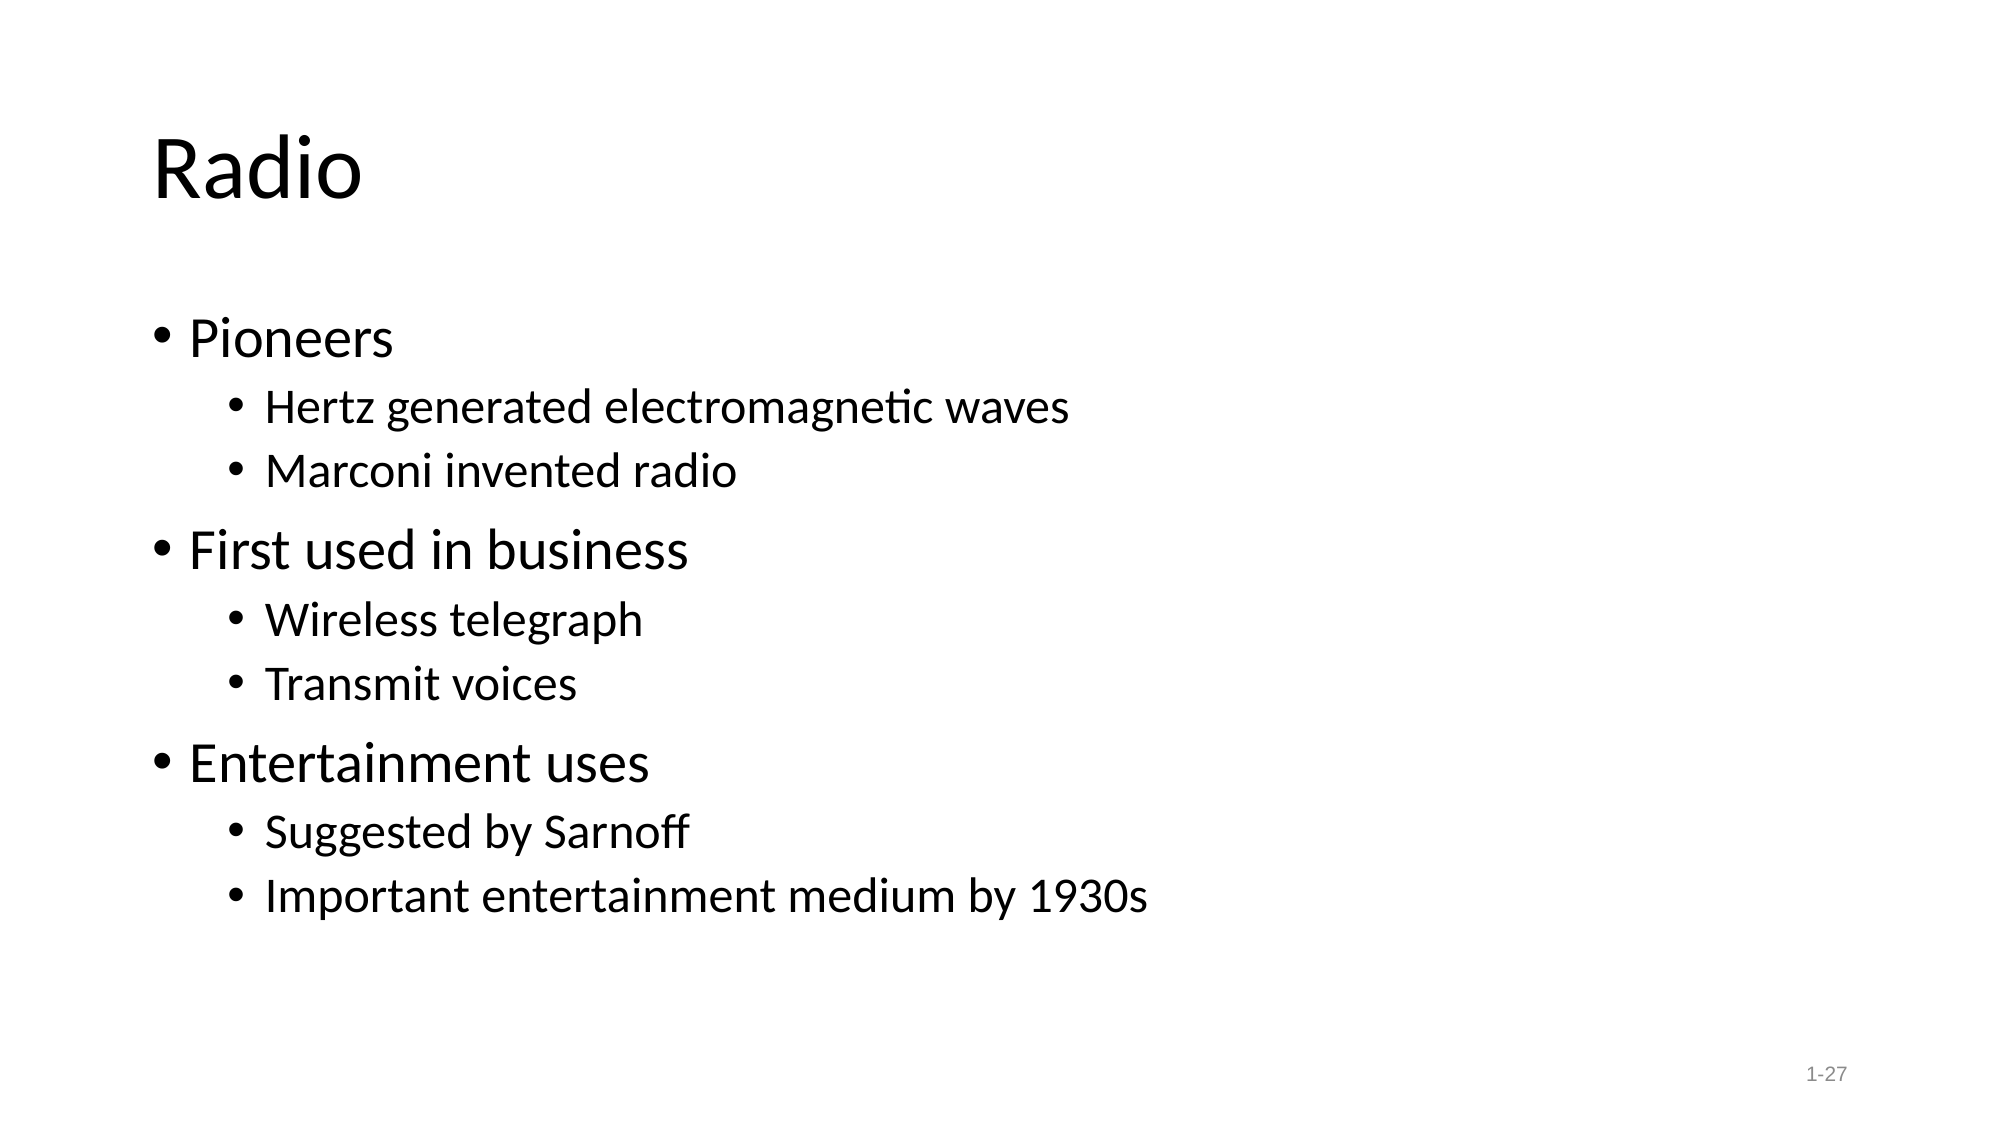

# Radio
Pioneers
Hertz generated electromagnetic waves
Marconi invented radio
First used in business
Wireless telegraph
Transmit voices
Entertainment uses
Suggested by Sarnoff
Important entertainment medium by 1930s
1-27